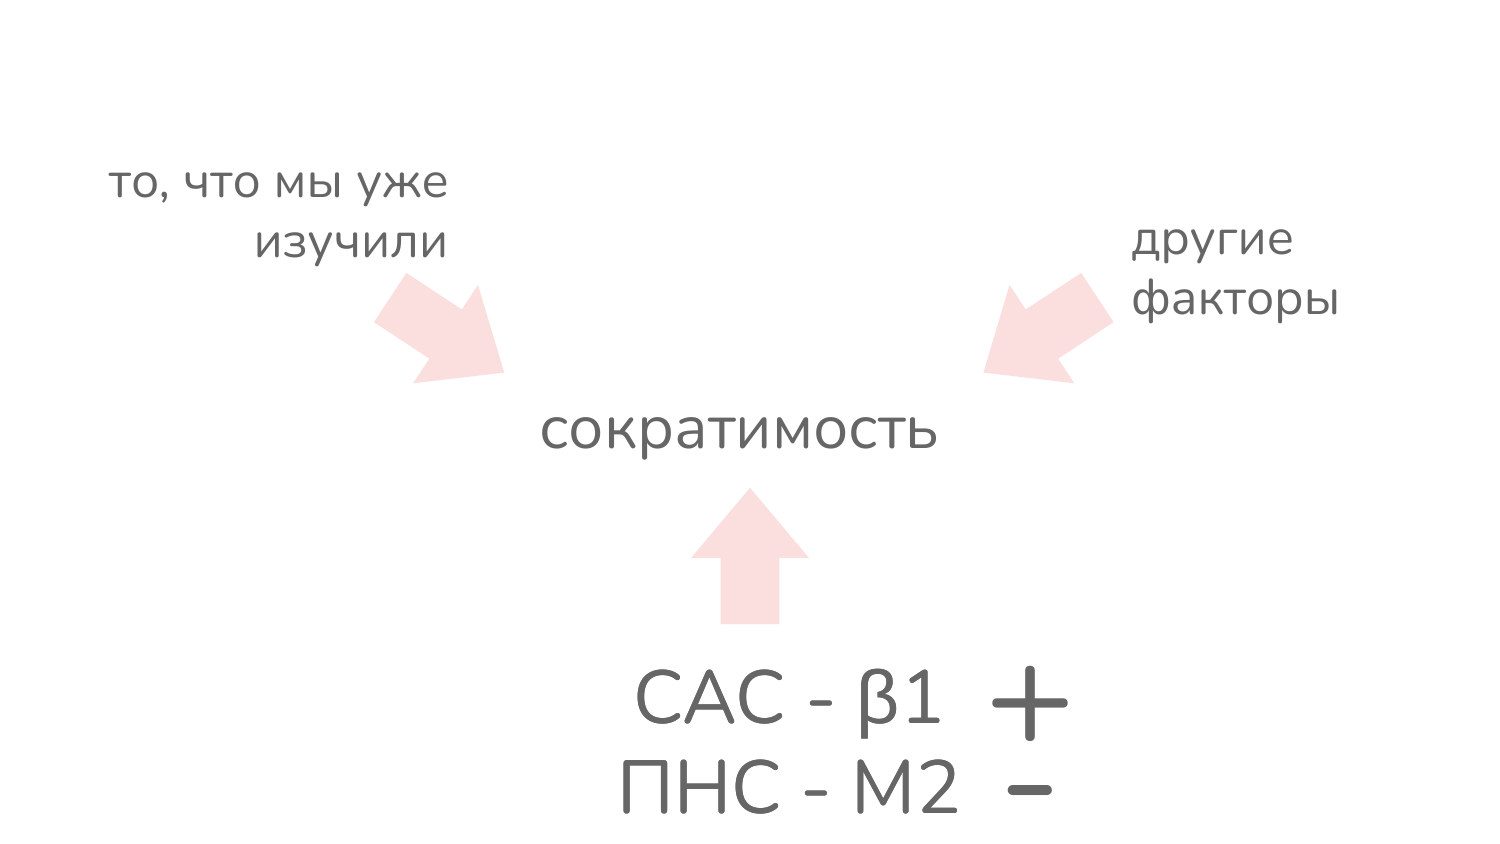

то, что мы уже изучили
другие факторы

# сократимость

+
САС - β1
ПНС - М2
САС - β1
ПНС - М2
-